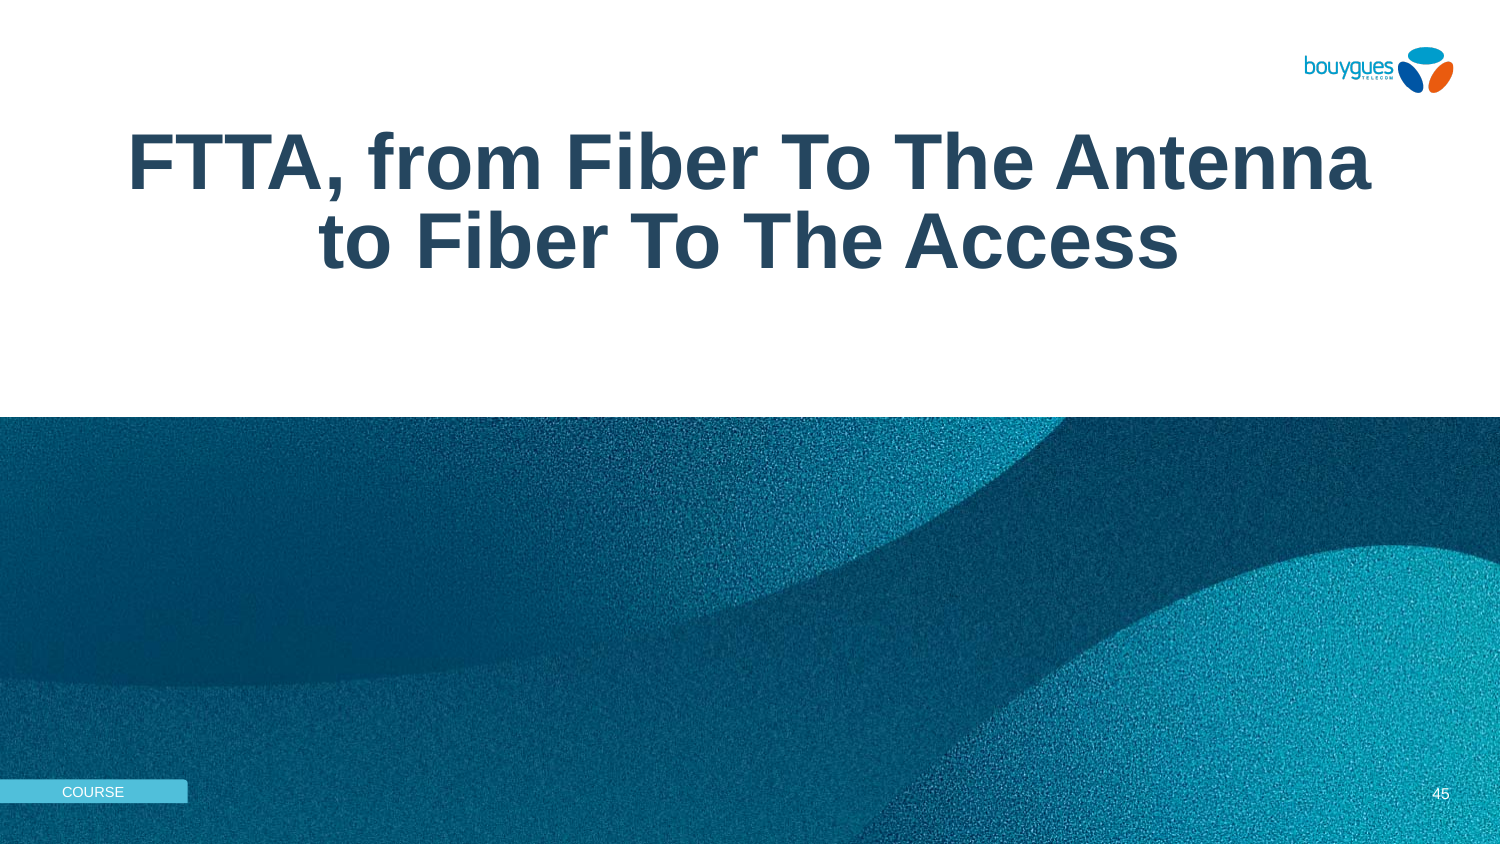

# FTTA, from Fiber To The Antenna to Fiber To The Access
45
émetteur